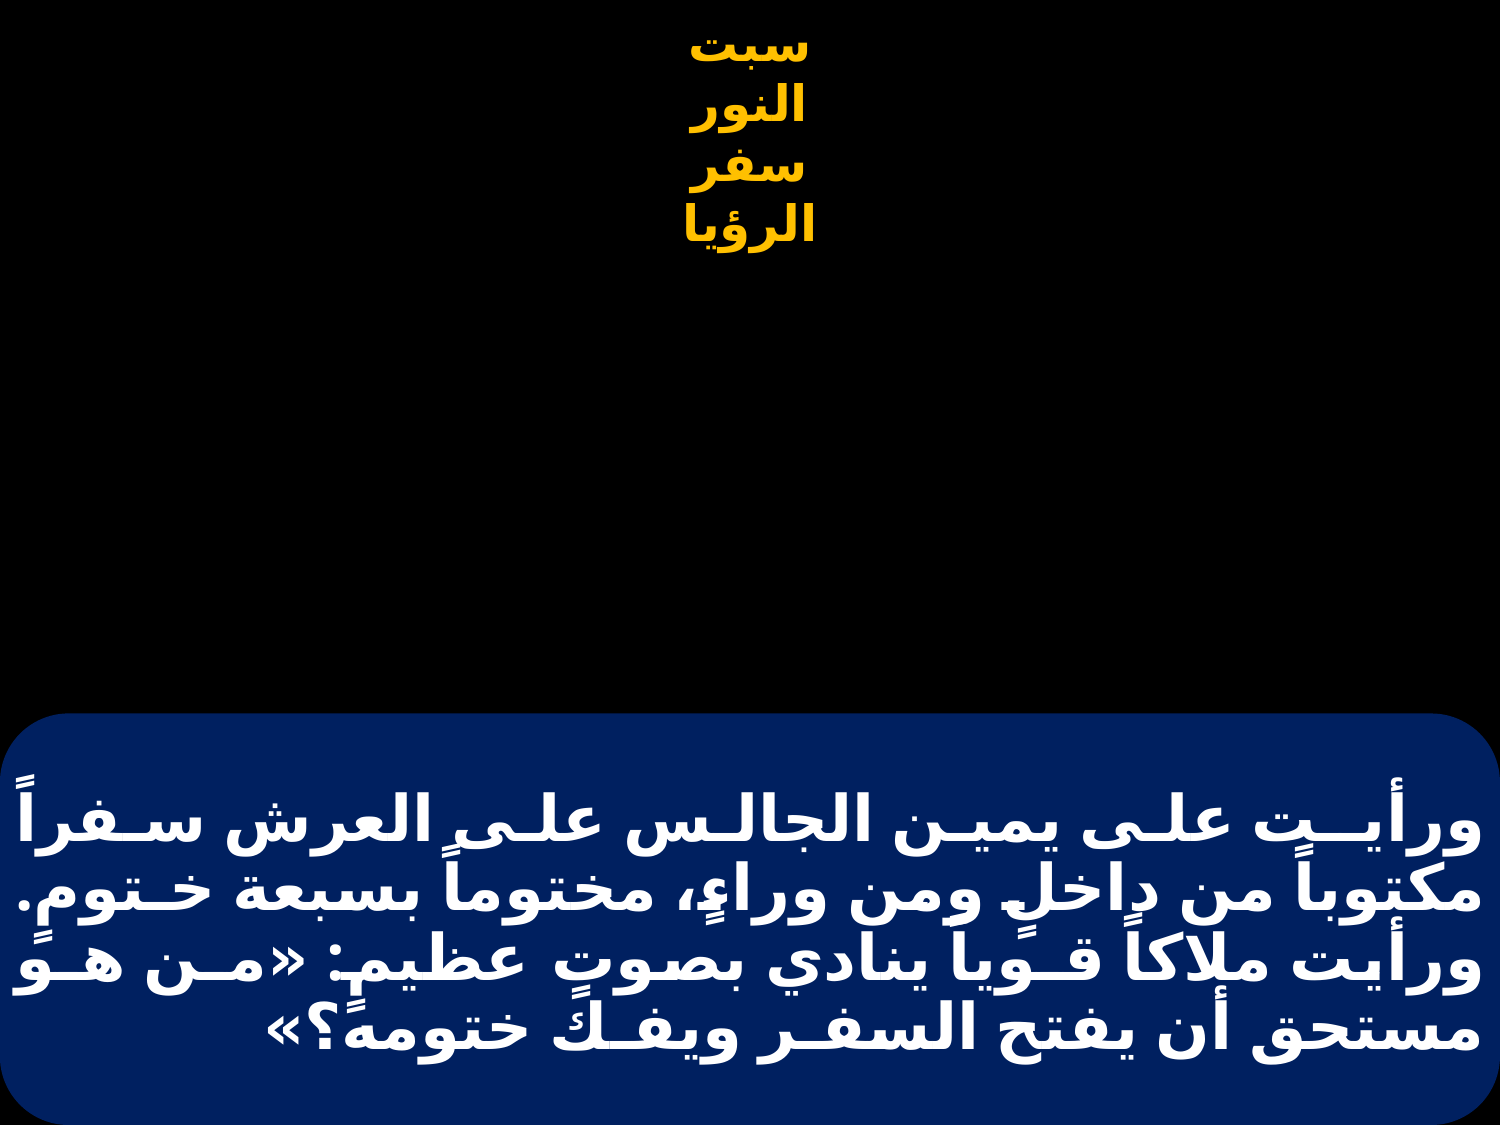

# ورأيـت على يمين الجالس على العرش سفراً مكتوباً من داخلٍ ومن وراءٍ، مختوماً بسبعة خـتومٍ. ورأيت ملاكاً قـوياً ينادي بصوتٍ عظيمٍ: «مـن هـو مستحق أن يفتح السفـر ويفـك ختومه؟»